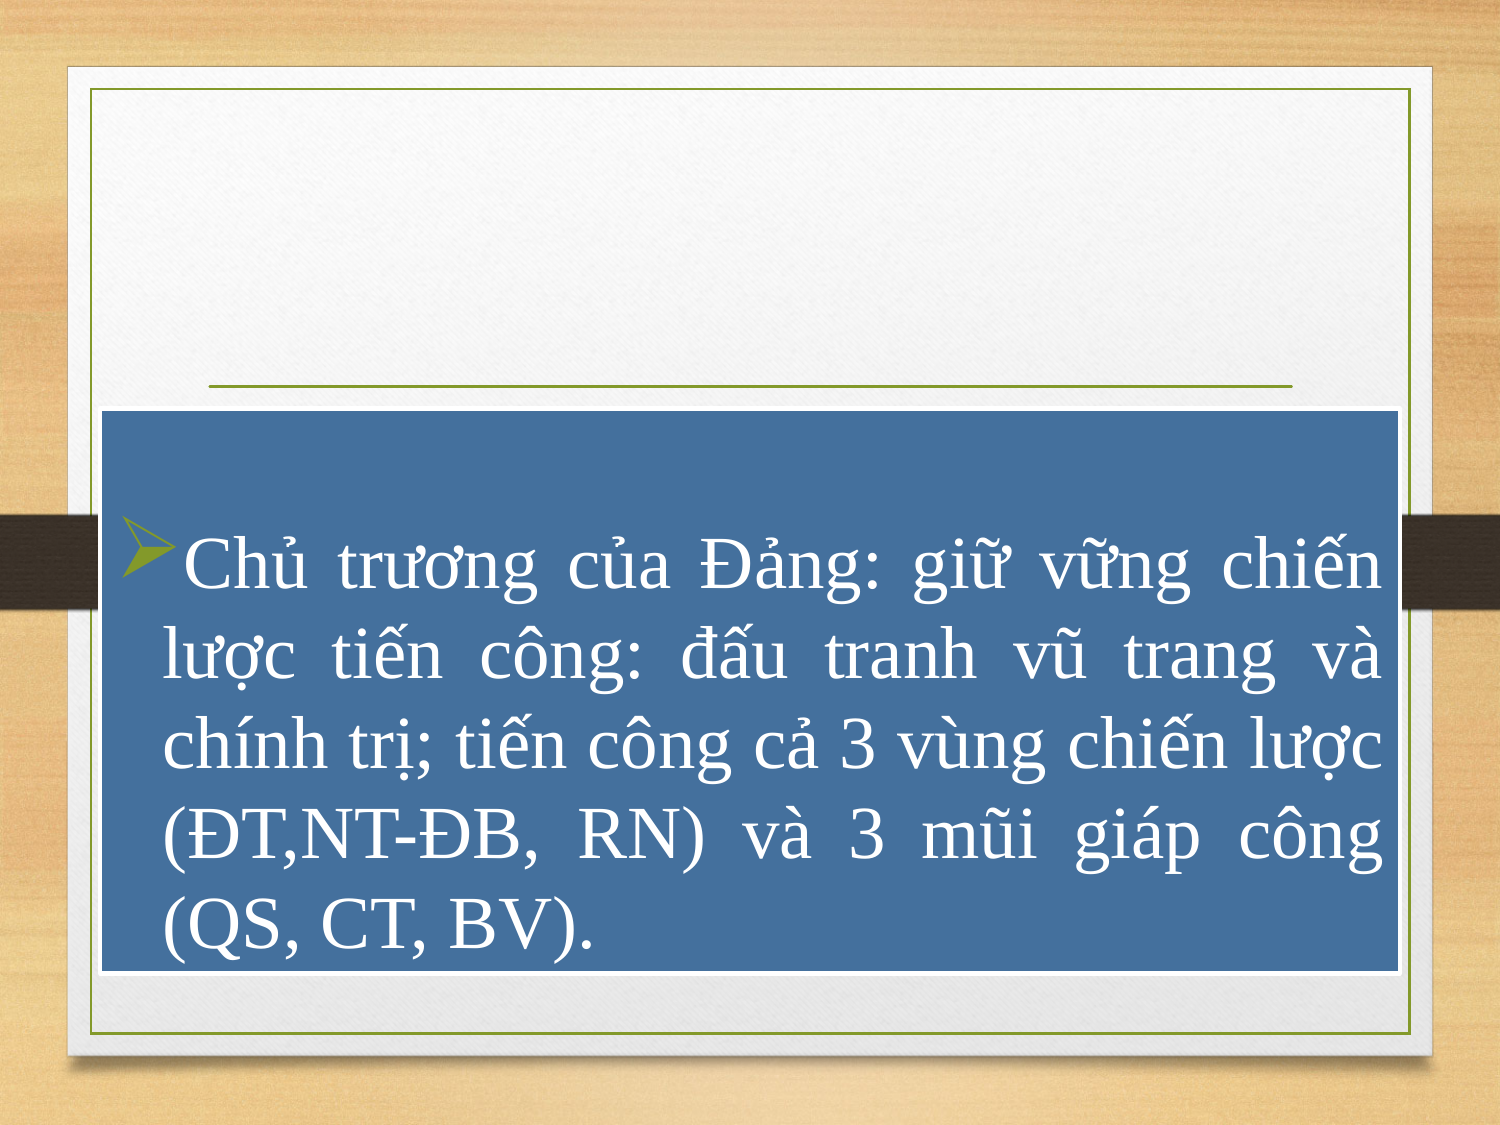

Chủ trương của Đảng: giữ vững chiến lược tiến công: đấu tranh vũ trang và chính trị; tiến công cả 3 vùng chiến lược (ĐT,NT-ĐB, RN) và 3 mũi giáp công (QS, CT, BV).